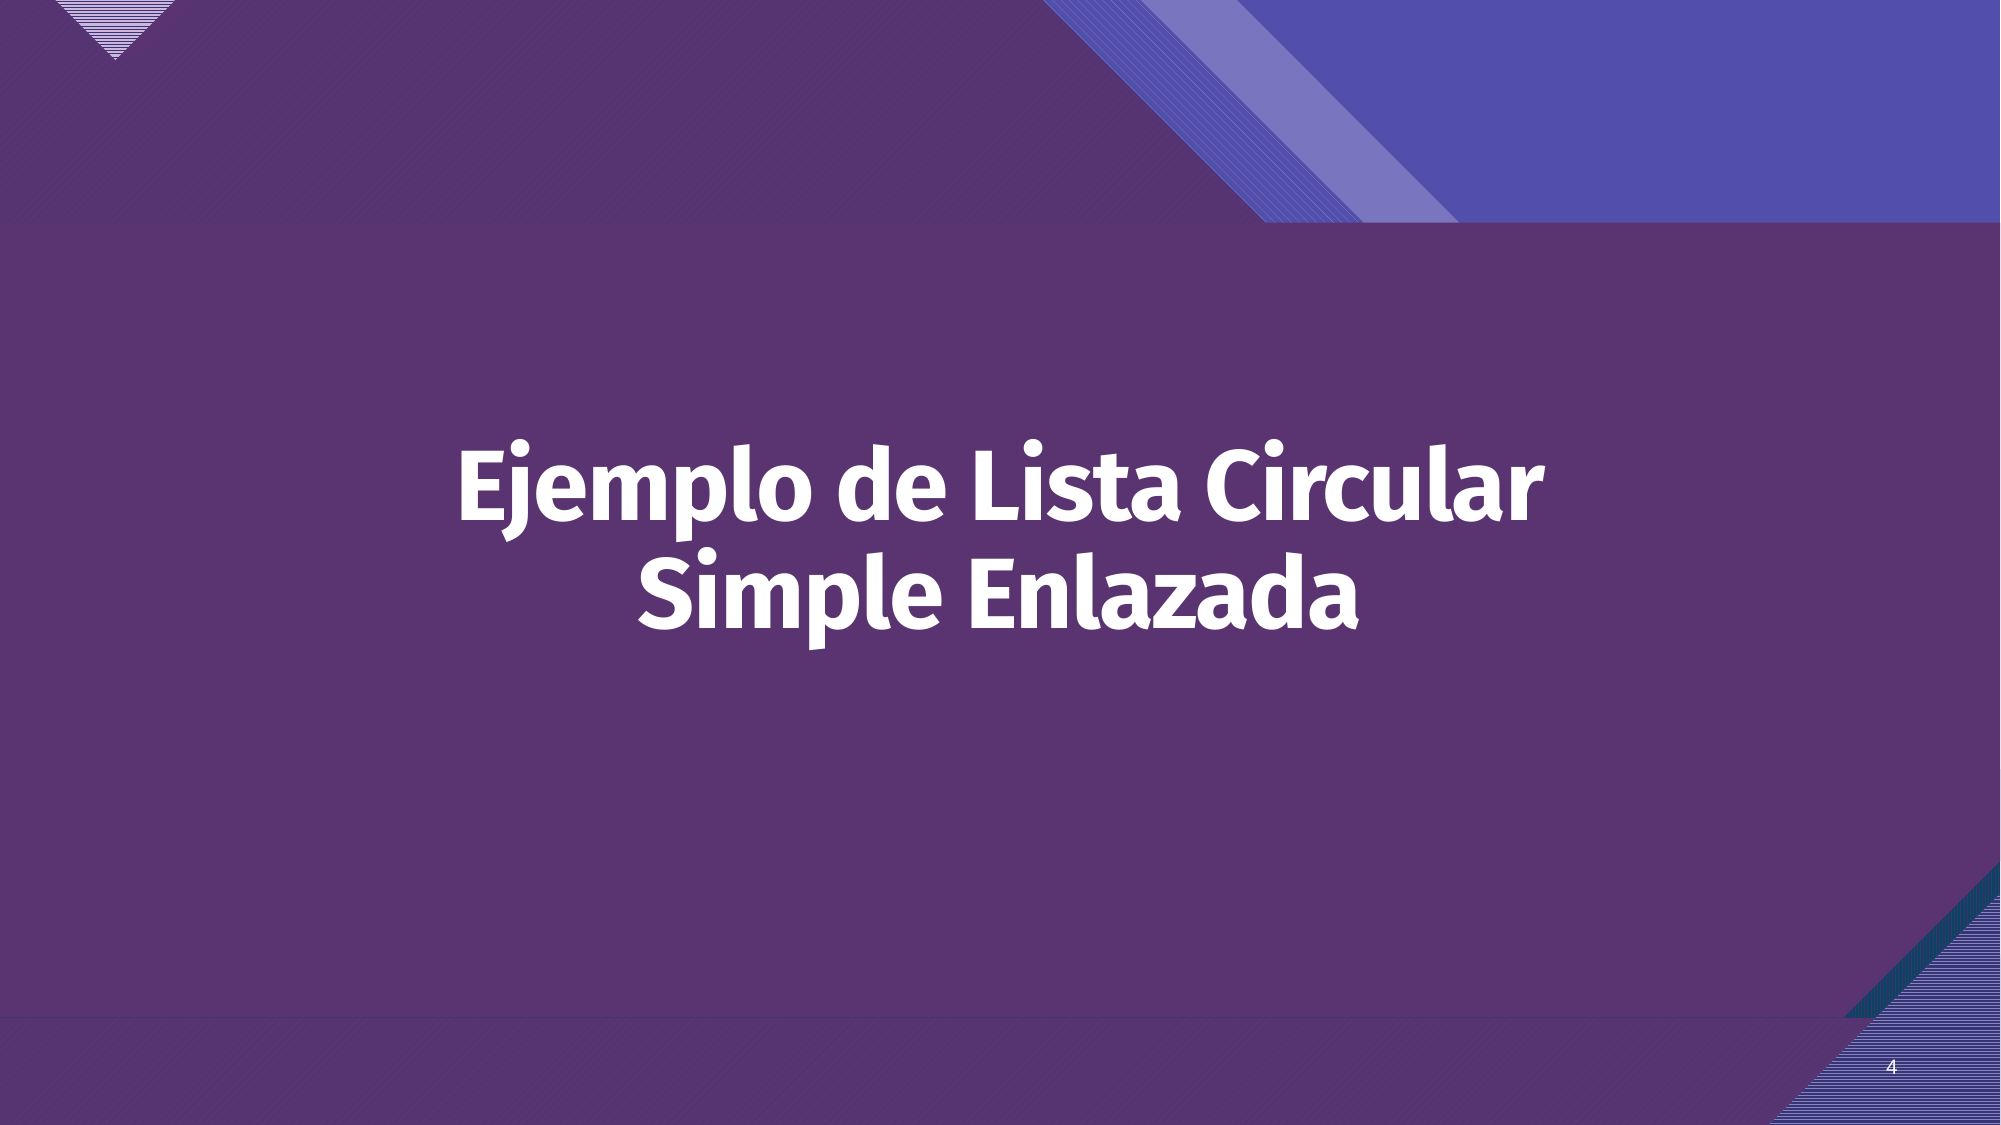

# Ejemplo de Lista Circular Simple Enlazada
4